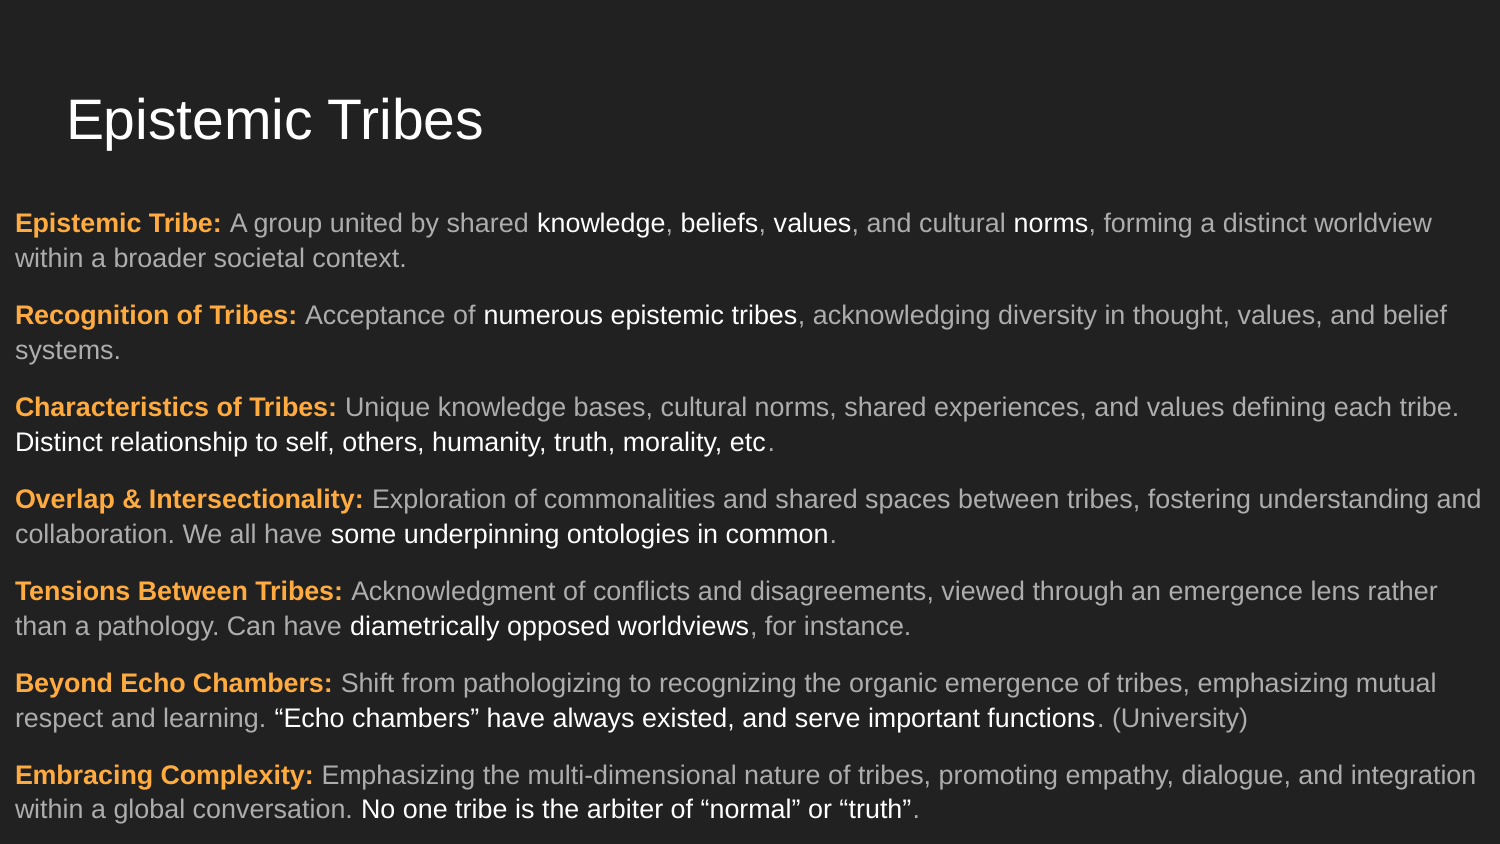

# Epistemic Tribes
Epistemic Tribe: A group united by shared knowledge, beliefs, values, and cultural norms, forming a distinct worldview within a broader societal context.
Recognition of Tribes: Acceptance of numerous epistemic tribes, acknowledging diversity in thought, values, and belief systems.
Characteristics of Tribes: Unique knowledge bases, cultural norms, shared experiences, and values defining each tribe. Distinct relationship to self, others, humanity, truth, morality, etc.
Overlap & Intersectionality: Exploration of commonalities and shared spaces between tribes, fostering understanding and collaboration. We all have some underpinning ontologies in common.
Tensions Between Tribes: Acknowledgment of conflicts and disagreements, viewed through an emergence lens rather than a pathology. Can have diametrically opposed worldviews, for instance.
Beyond Echo Chambers: Shift from pathologizing to recognizing the organic emergence of tribes, emphasizing mutual respect and learning. “Echo chambers” have always existed, and serve important functions. (University)
Embracing Complexity: Emphasizing the multi-dimensional nature of tribes, promoting empathy, dialogue, and integration within a global conversation. No one tribe is the arbiter of “normal” or “truth”.